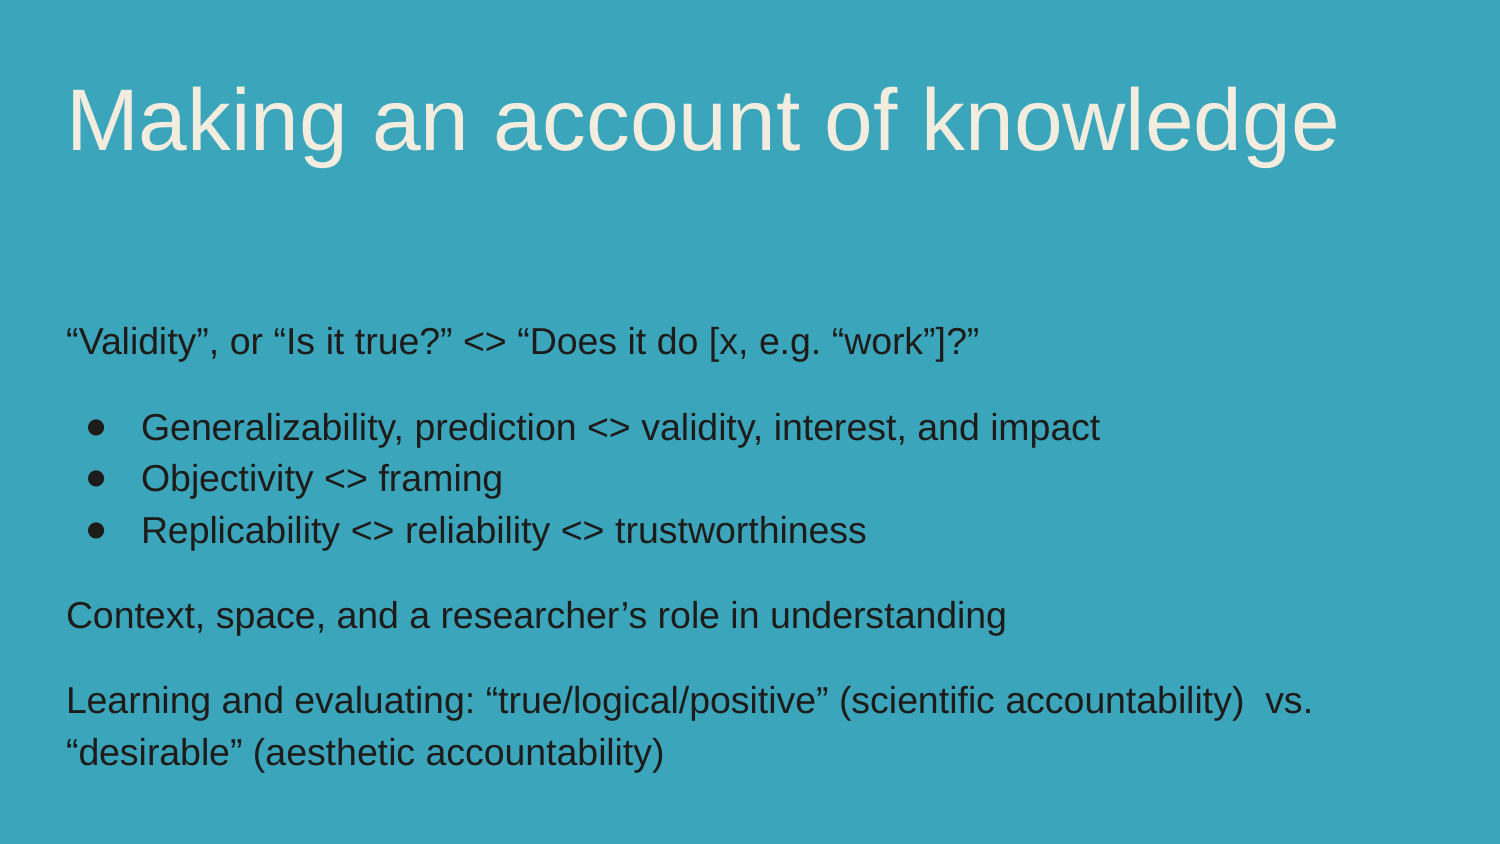

# Making an account of knowledge
“Validity”, or “Is it true?” <> “Does it do [x, e.g. “work”]?”
Generalizability, prediction <> validity, interest, and impact
Objectivity <> framing
Replicability <> reliability <> trustworthiness
Context, space, and a researcher’s role in understanding
Learning and evaluating: “true/logical/positive” (scientific accountability)  vs. “desirable” (aesthetic accountability)